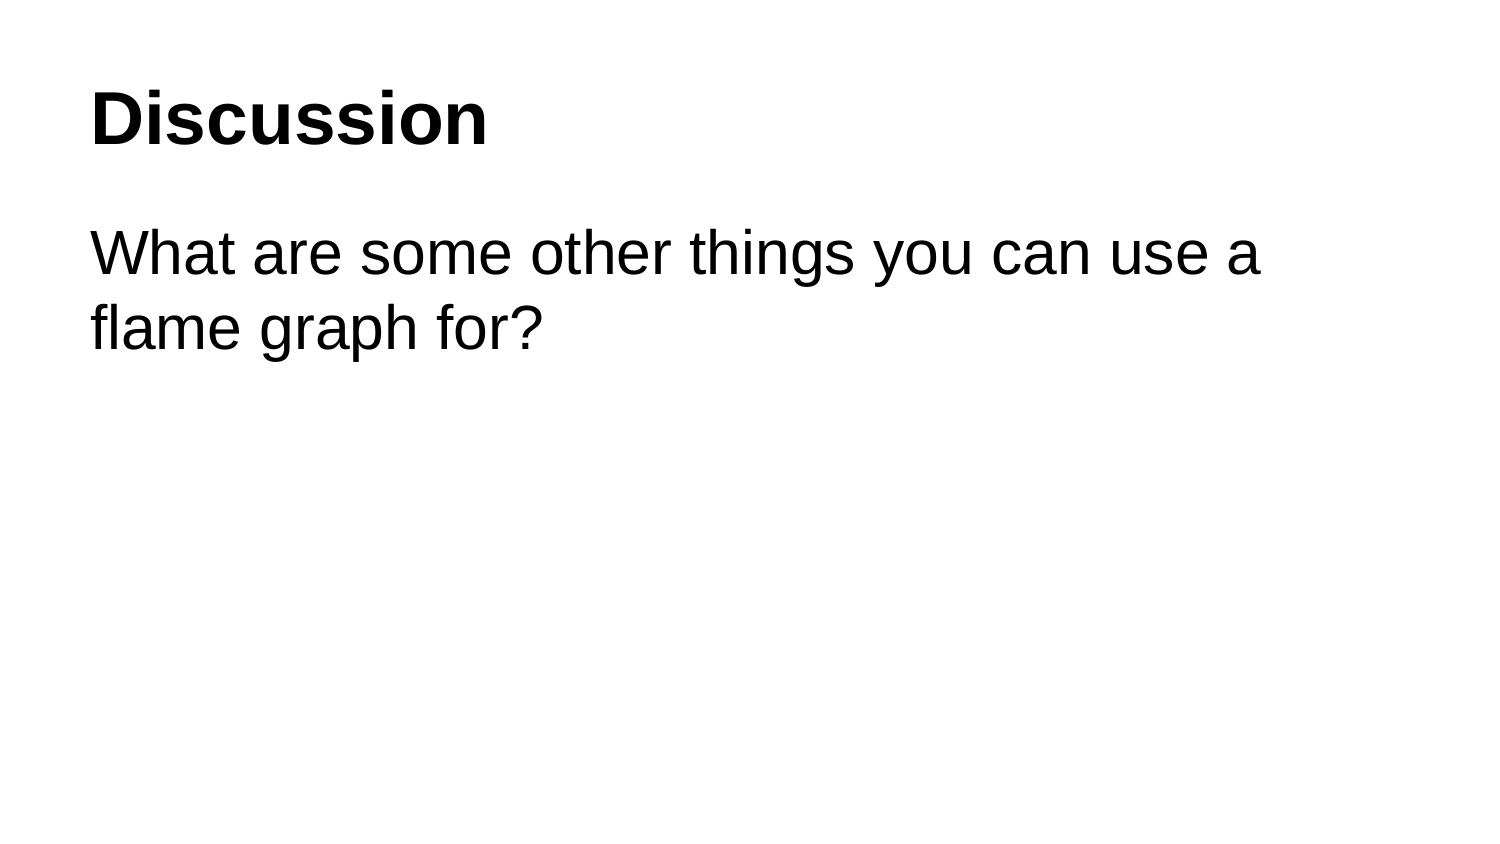

# Discussion
What are some other things you can use a flame graph for?